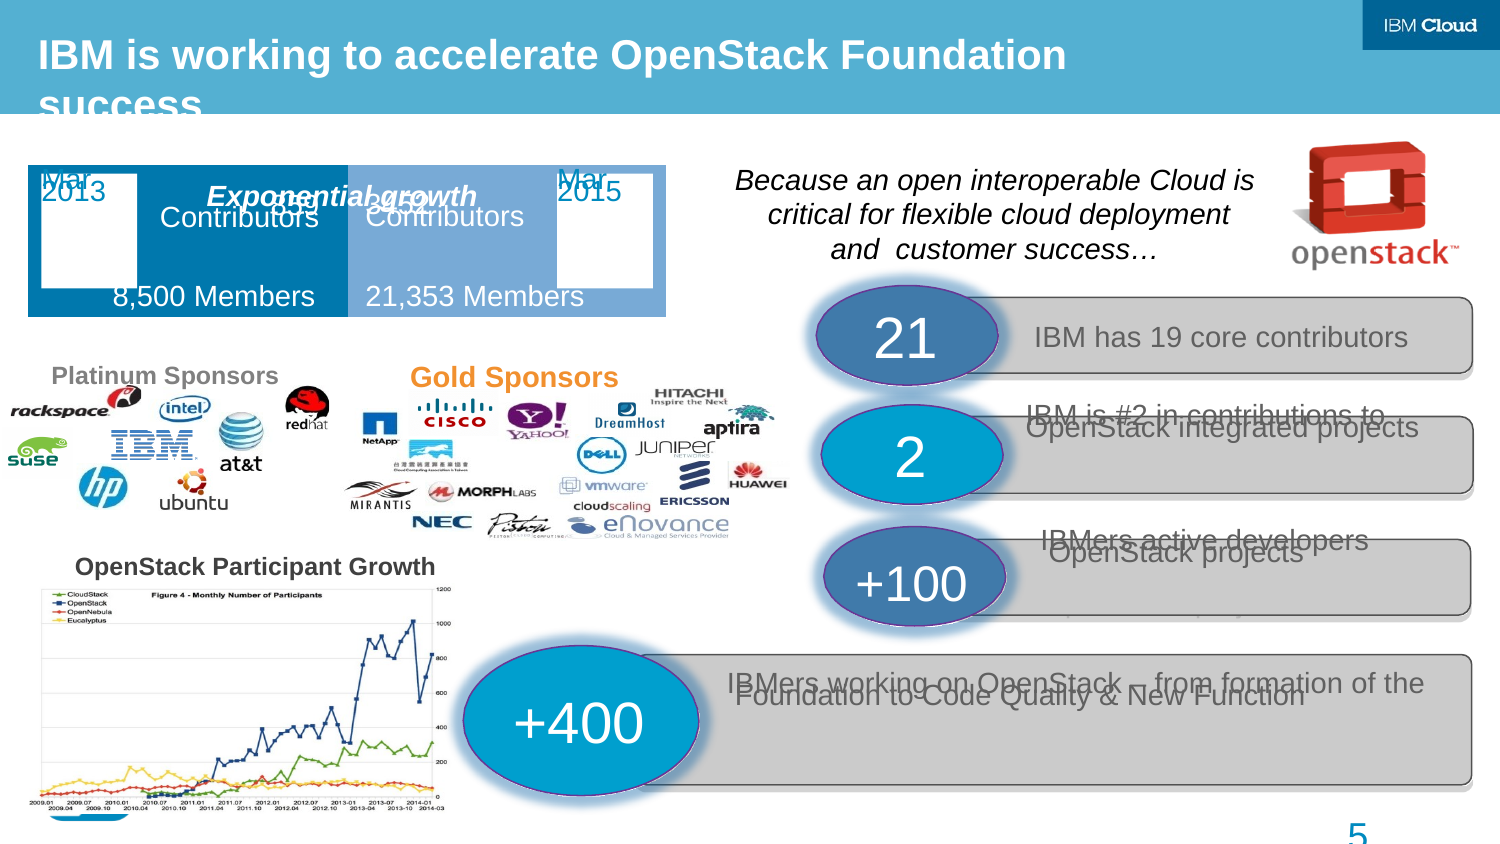

IBM is working to accelerate OpenStack Foundation success

Because an open interoperable Cloud is  critical for flexible cloud deployment and  customer success…

Mar  2013
Mar  2015
Exponential growth
3452
Contributors
859
Contributors

21,353 Members
8,500 Members

21

IBM has 19 core contributors

Gold Sponsors
Platinum Sponsors

IBM is #2 in contributions to  OpenStack integrated projects
2

IBMers active developers  OpenStack projects

OpenStack Participant Growth
+100

+400
IBMers working on OpenStack – from formation of the  Foundation to Code Quality & New Function
5